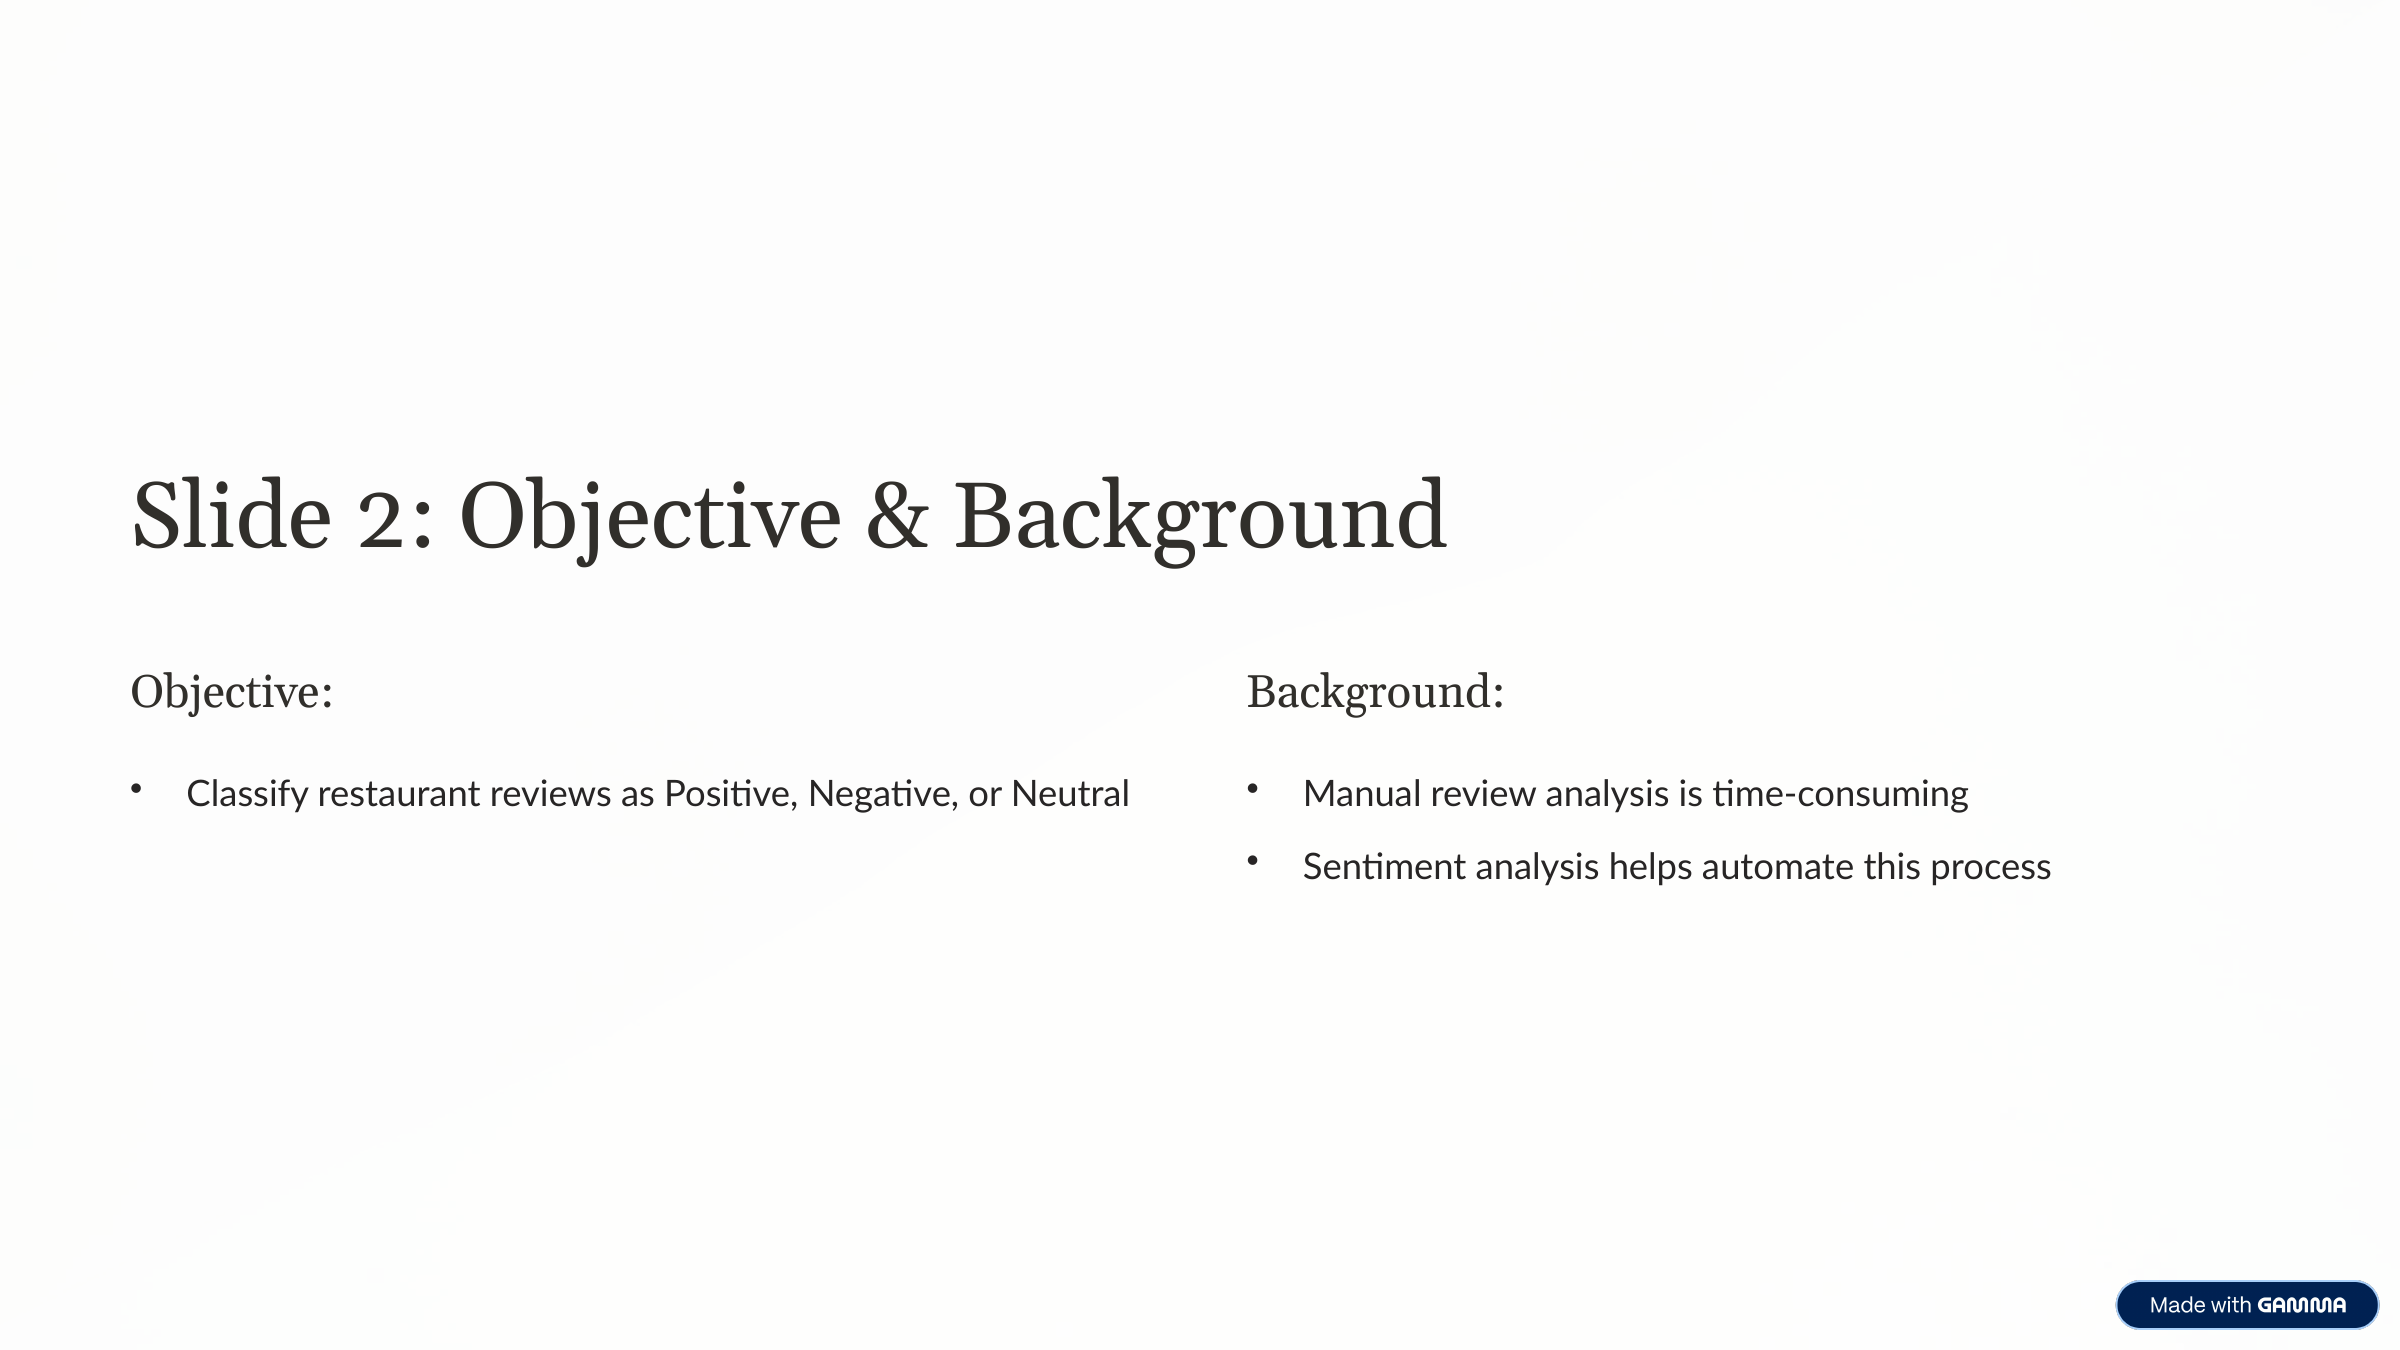

Slide 2: Objective & Background
Objective:
Background:
Classify restaurant reviews as Positive, Negative, or Neutral
Manual review analysis is time-consuming
Sentiment analysis helps automate this process